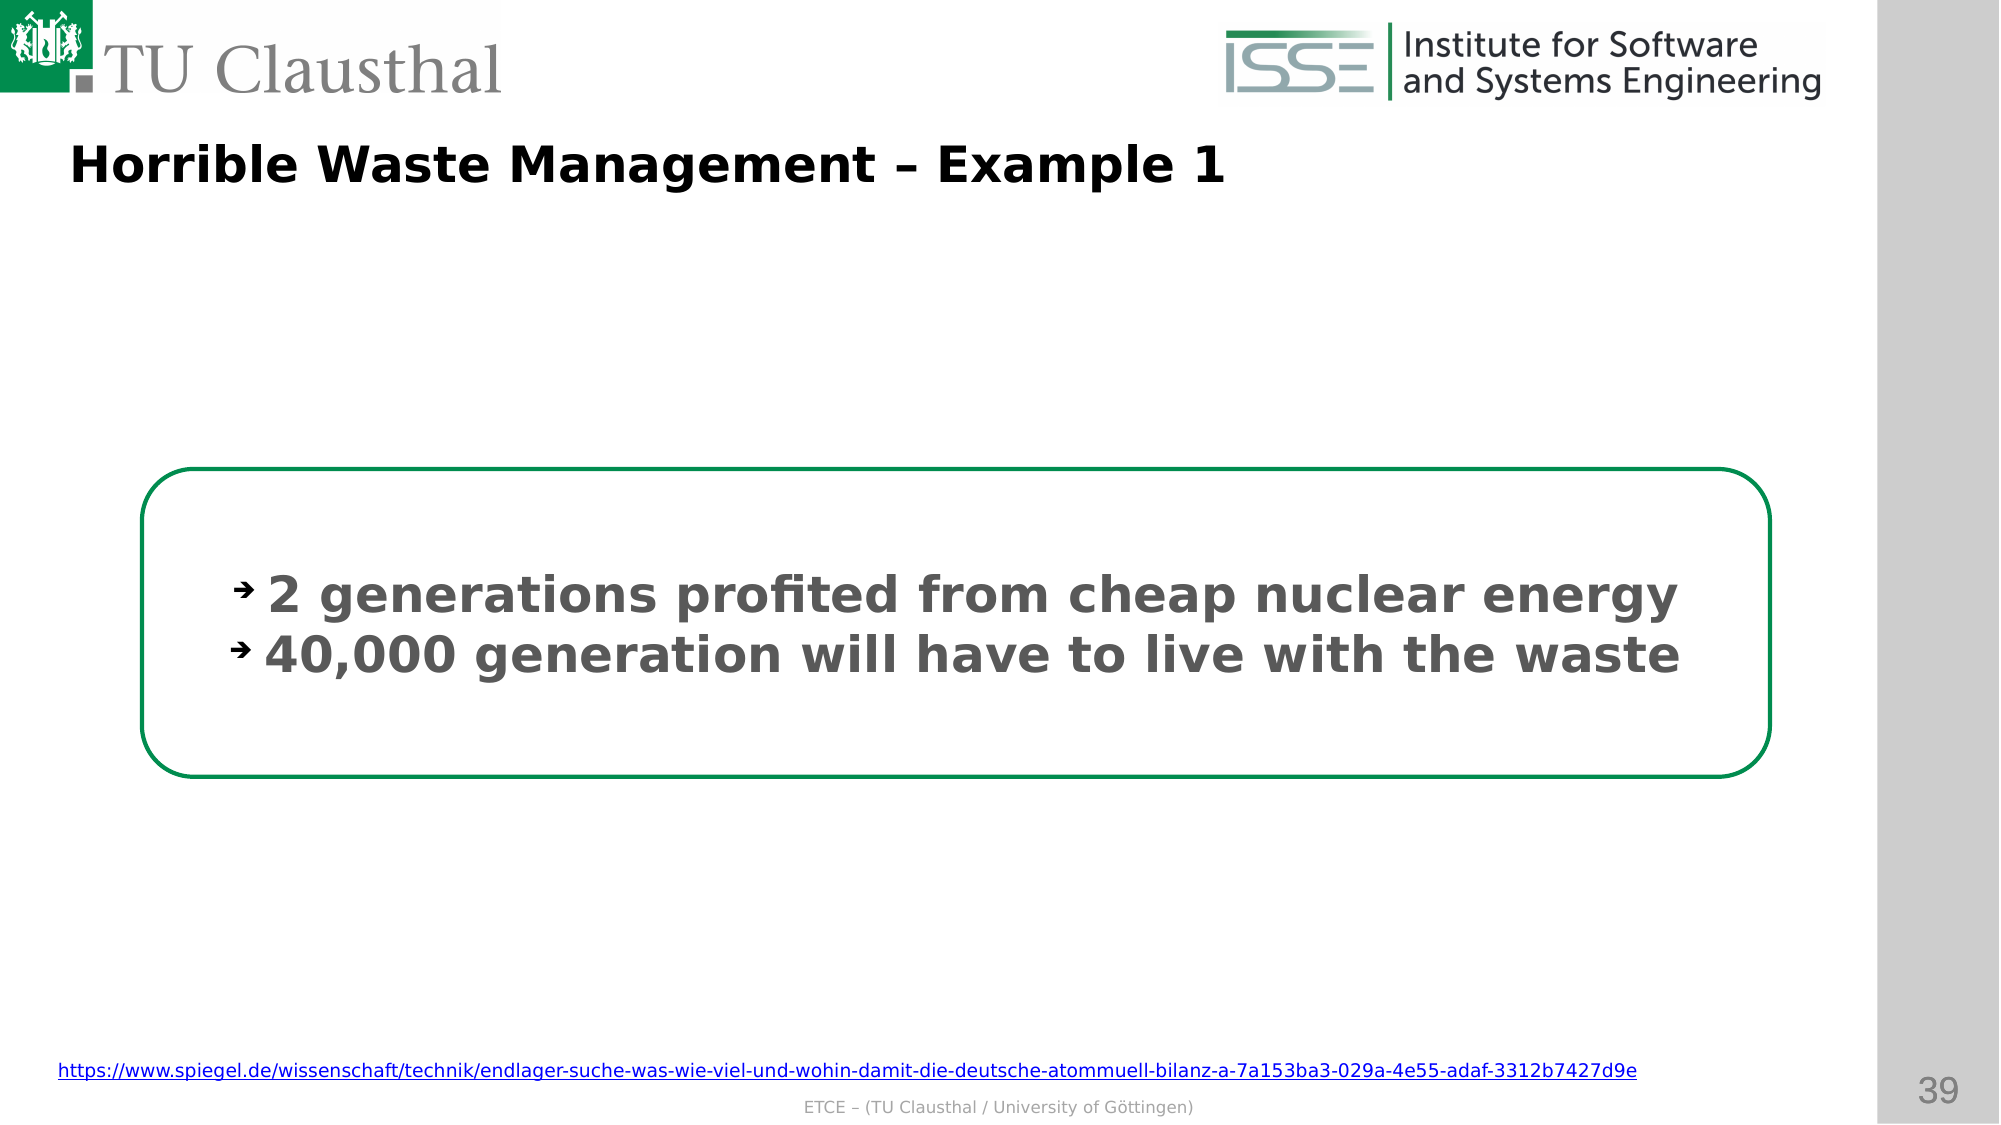

Horrible Waste Management – Example 1

 → 40,000 generations will have to live with the waste
2 generations profited from cheap nuclear energy
40,000 generation will have to live with the waste
https://www.spiegel.de/wissenschaft/technik/endlager-suche-was-wie-viel-und-wohin-damit-die-deutsche-atommuell-bilanz-a-7a153ba3-029a-4e55-adaf-3312b7427d9e